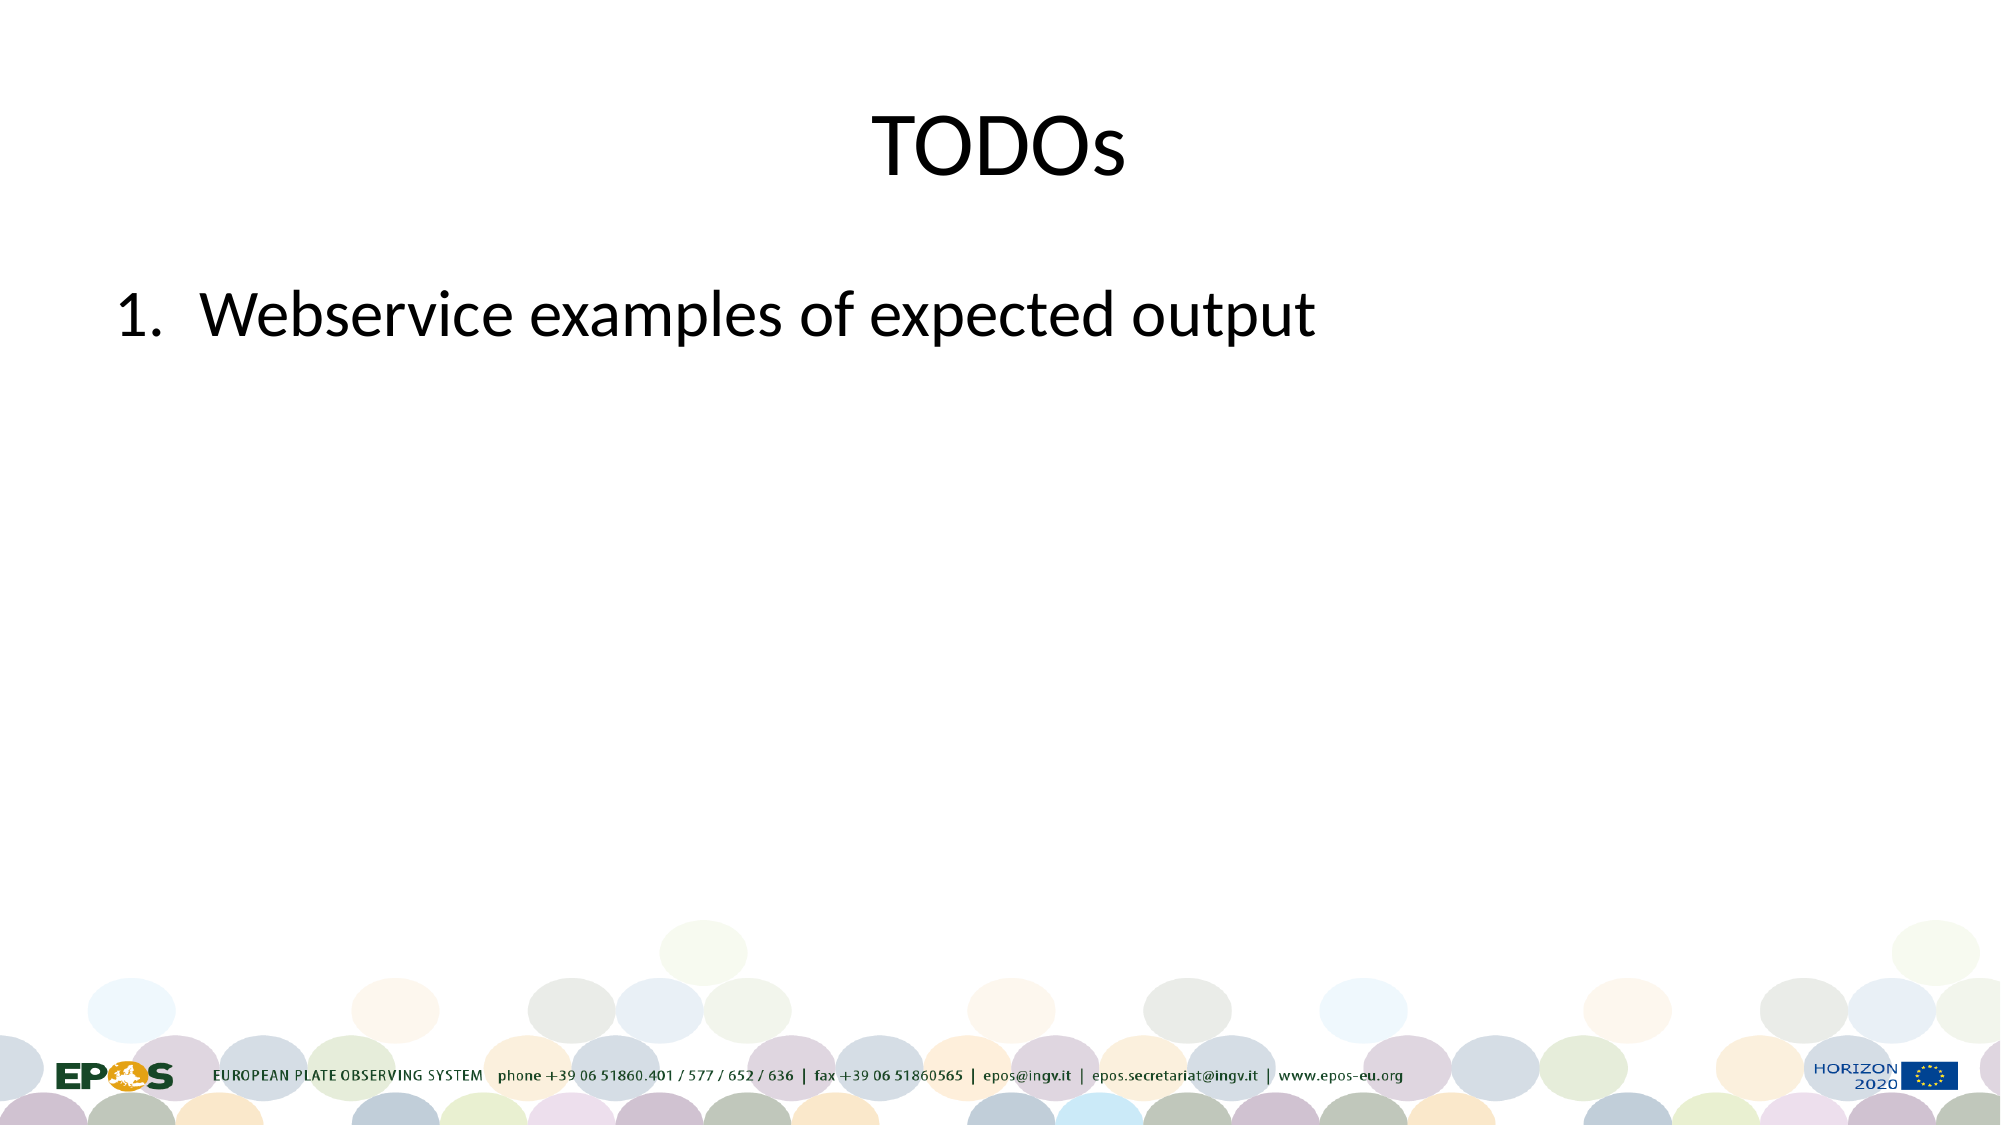

# TODOs
Webservice examples of expected output